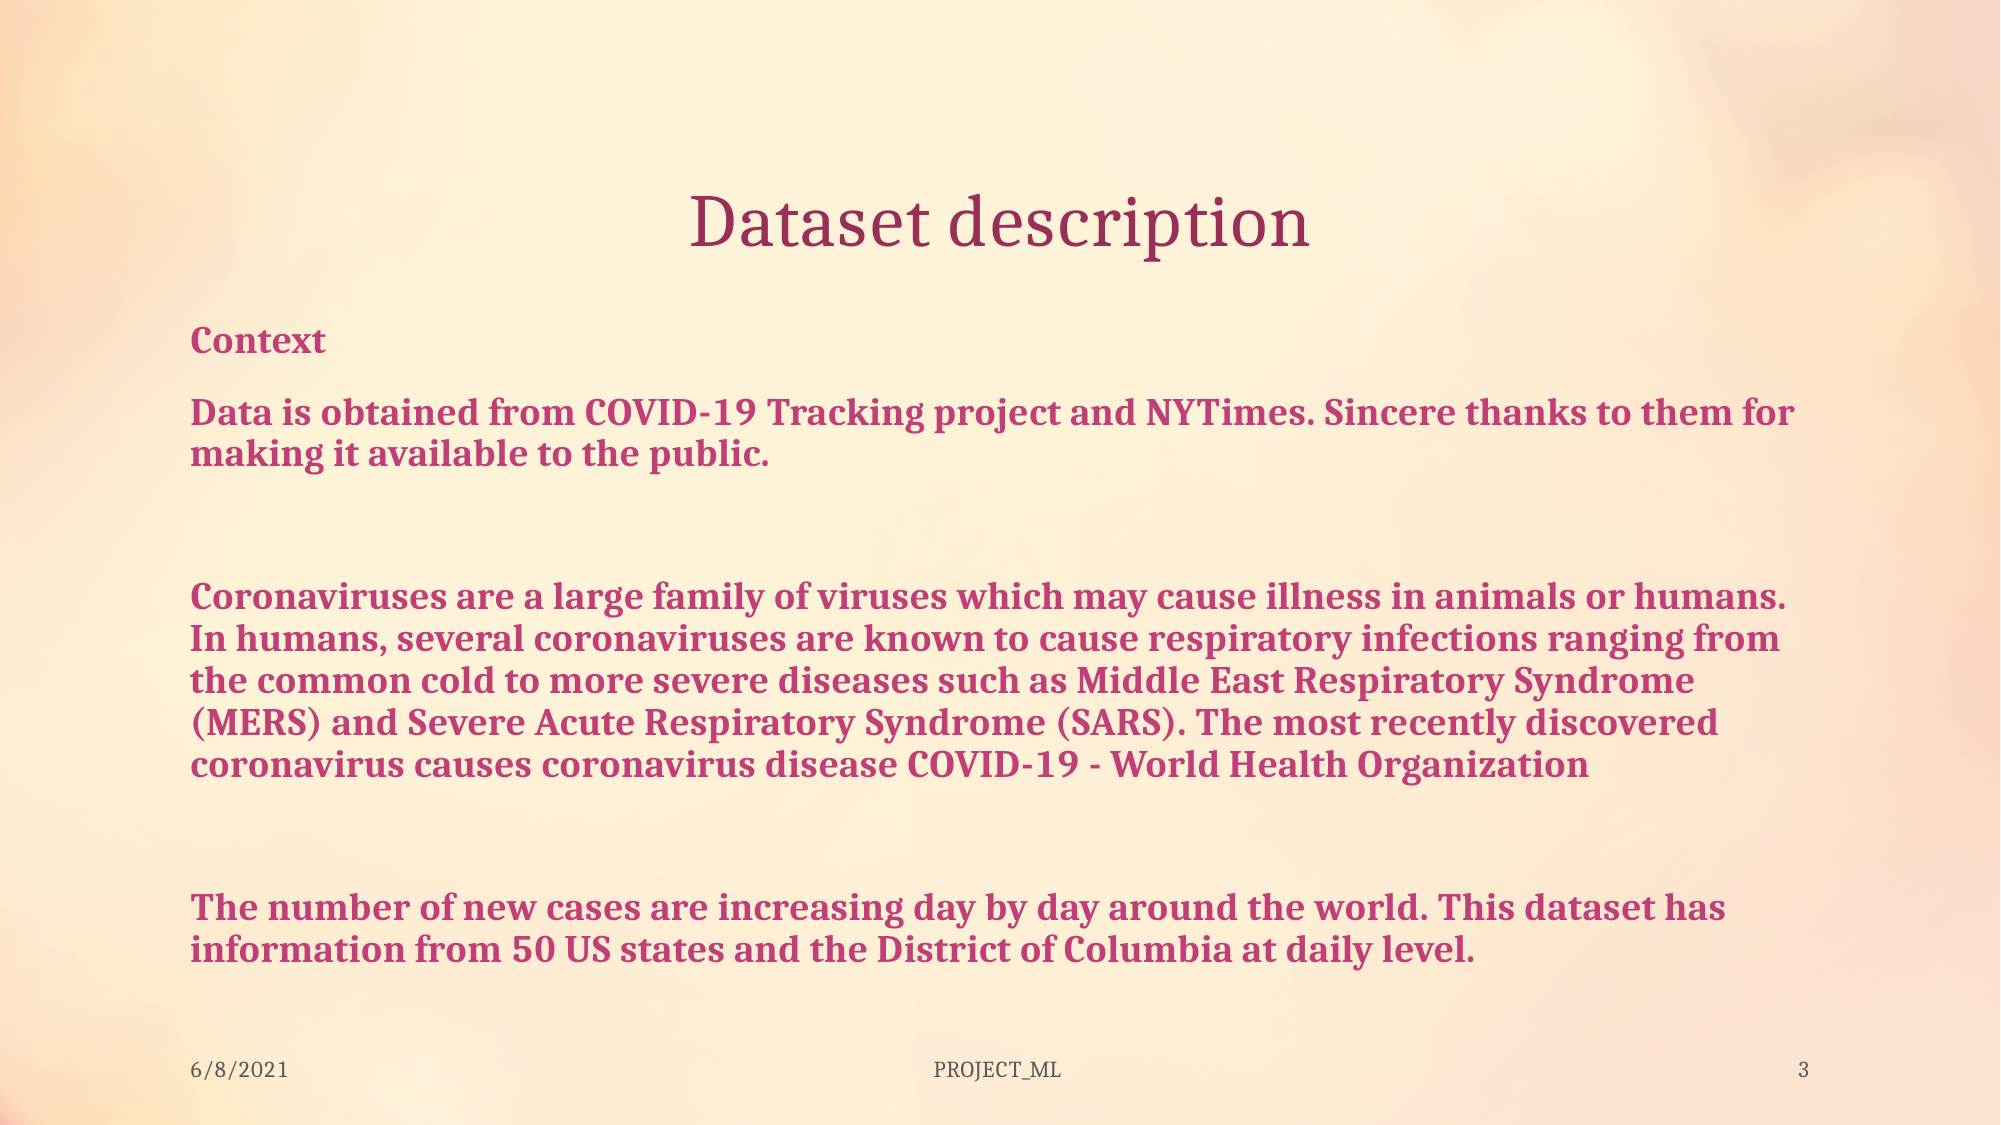

# Dataset description
Context
Data is obtained from COVID-19 Tracking project and NYTimes. Sincere thanks to them for making it available to the public.

Coronaviruses are a large family of viruses which may cause illness in animals or humans. In humans, several coronaviruses are known to cause respiratory infections ranging from the common cold to more severe diseases such as Middle East Respiratory Syndrome (MERS) and Severe Acute Respiratory Syndrome (SARS). The most recently discovered coronavirus causes coronavirus disease COVID-19 - World Health Organization

The number of new cases are increasing day by day around the world. This dataset has information from 50 US states and the District of Columbia at daily level.

6/8/2021
PROJECT_ML
3